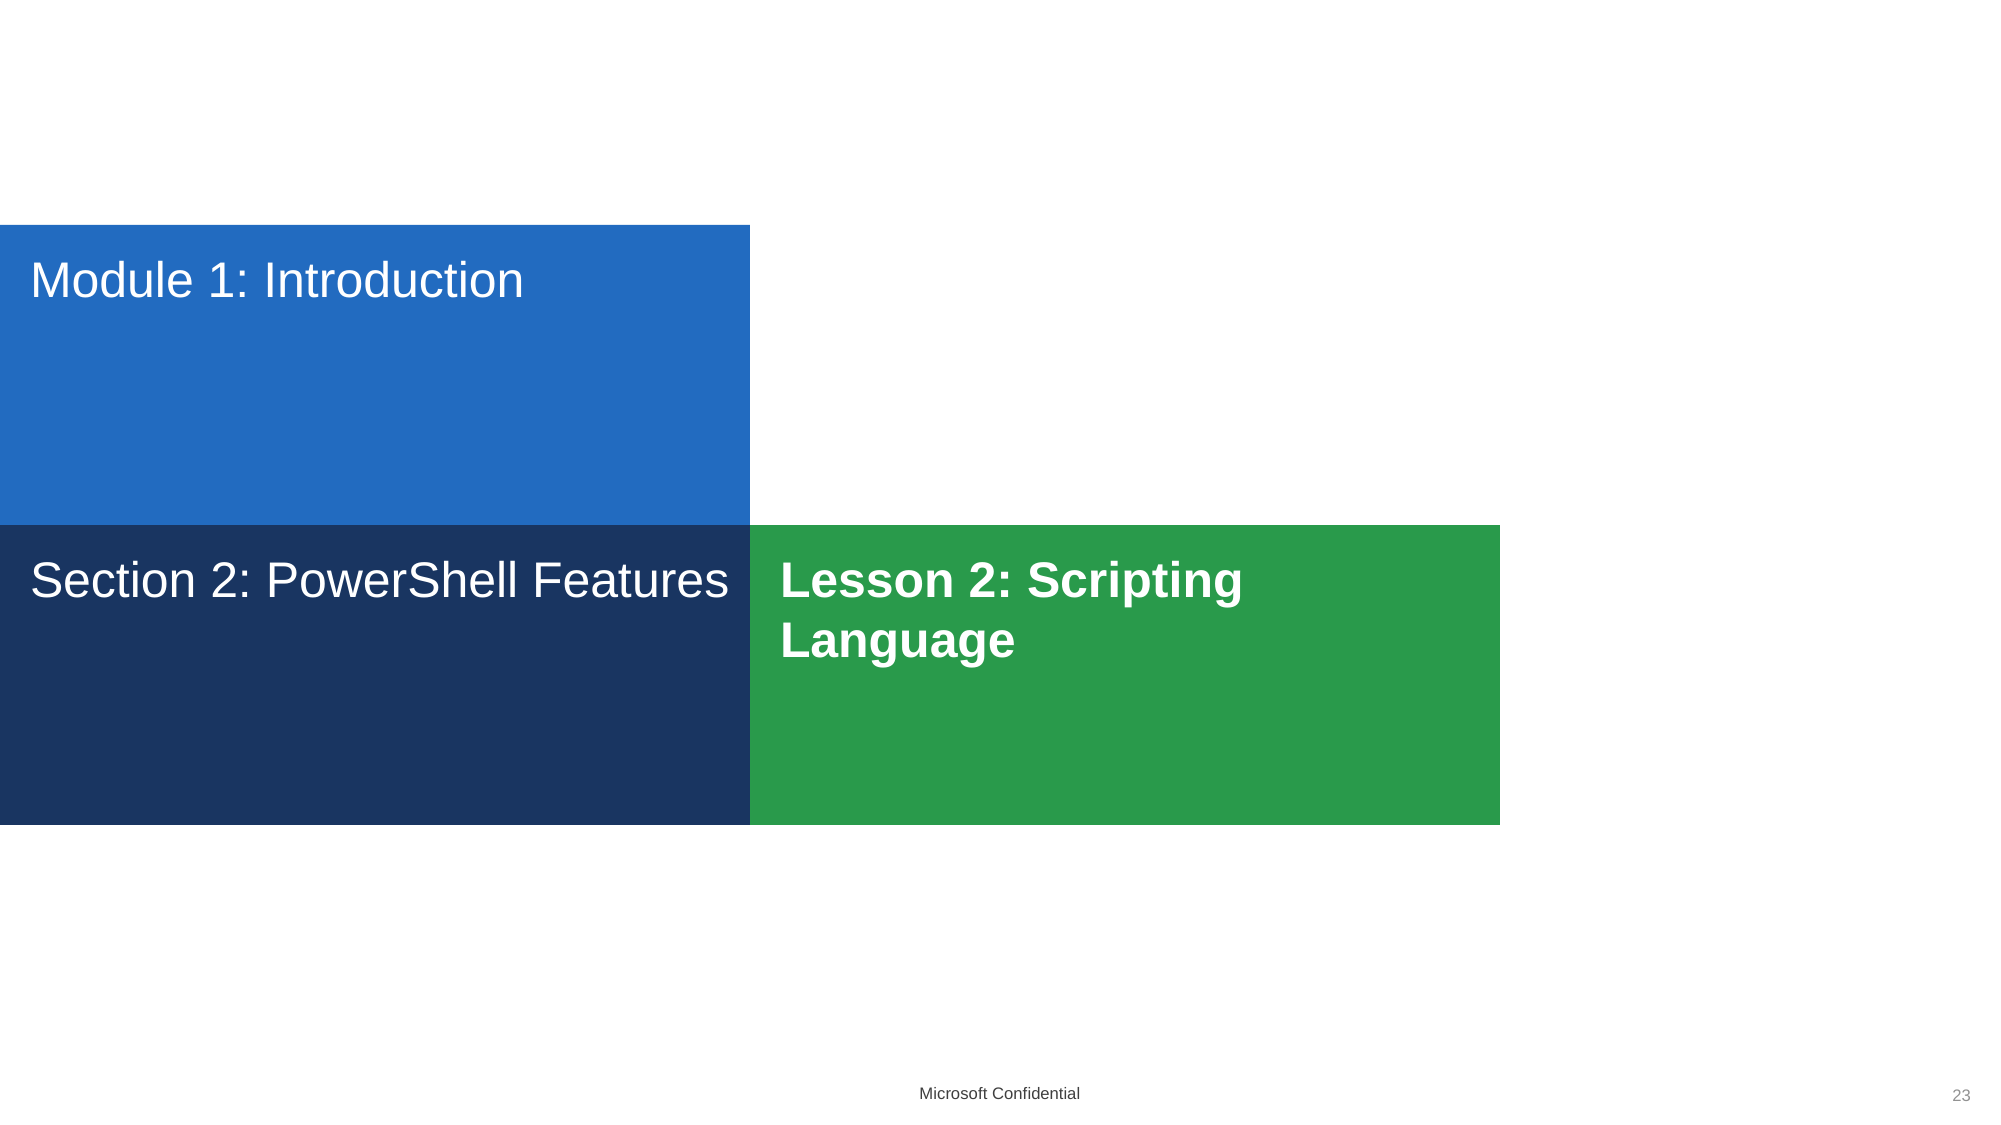

# Module 1: Introduction
Section 2: PowerShell Features
Lesson 2: Scripting Language
23